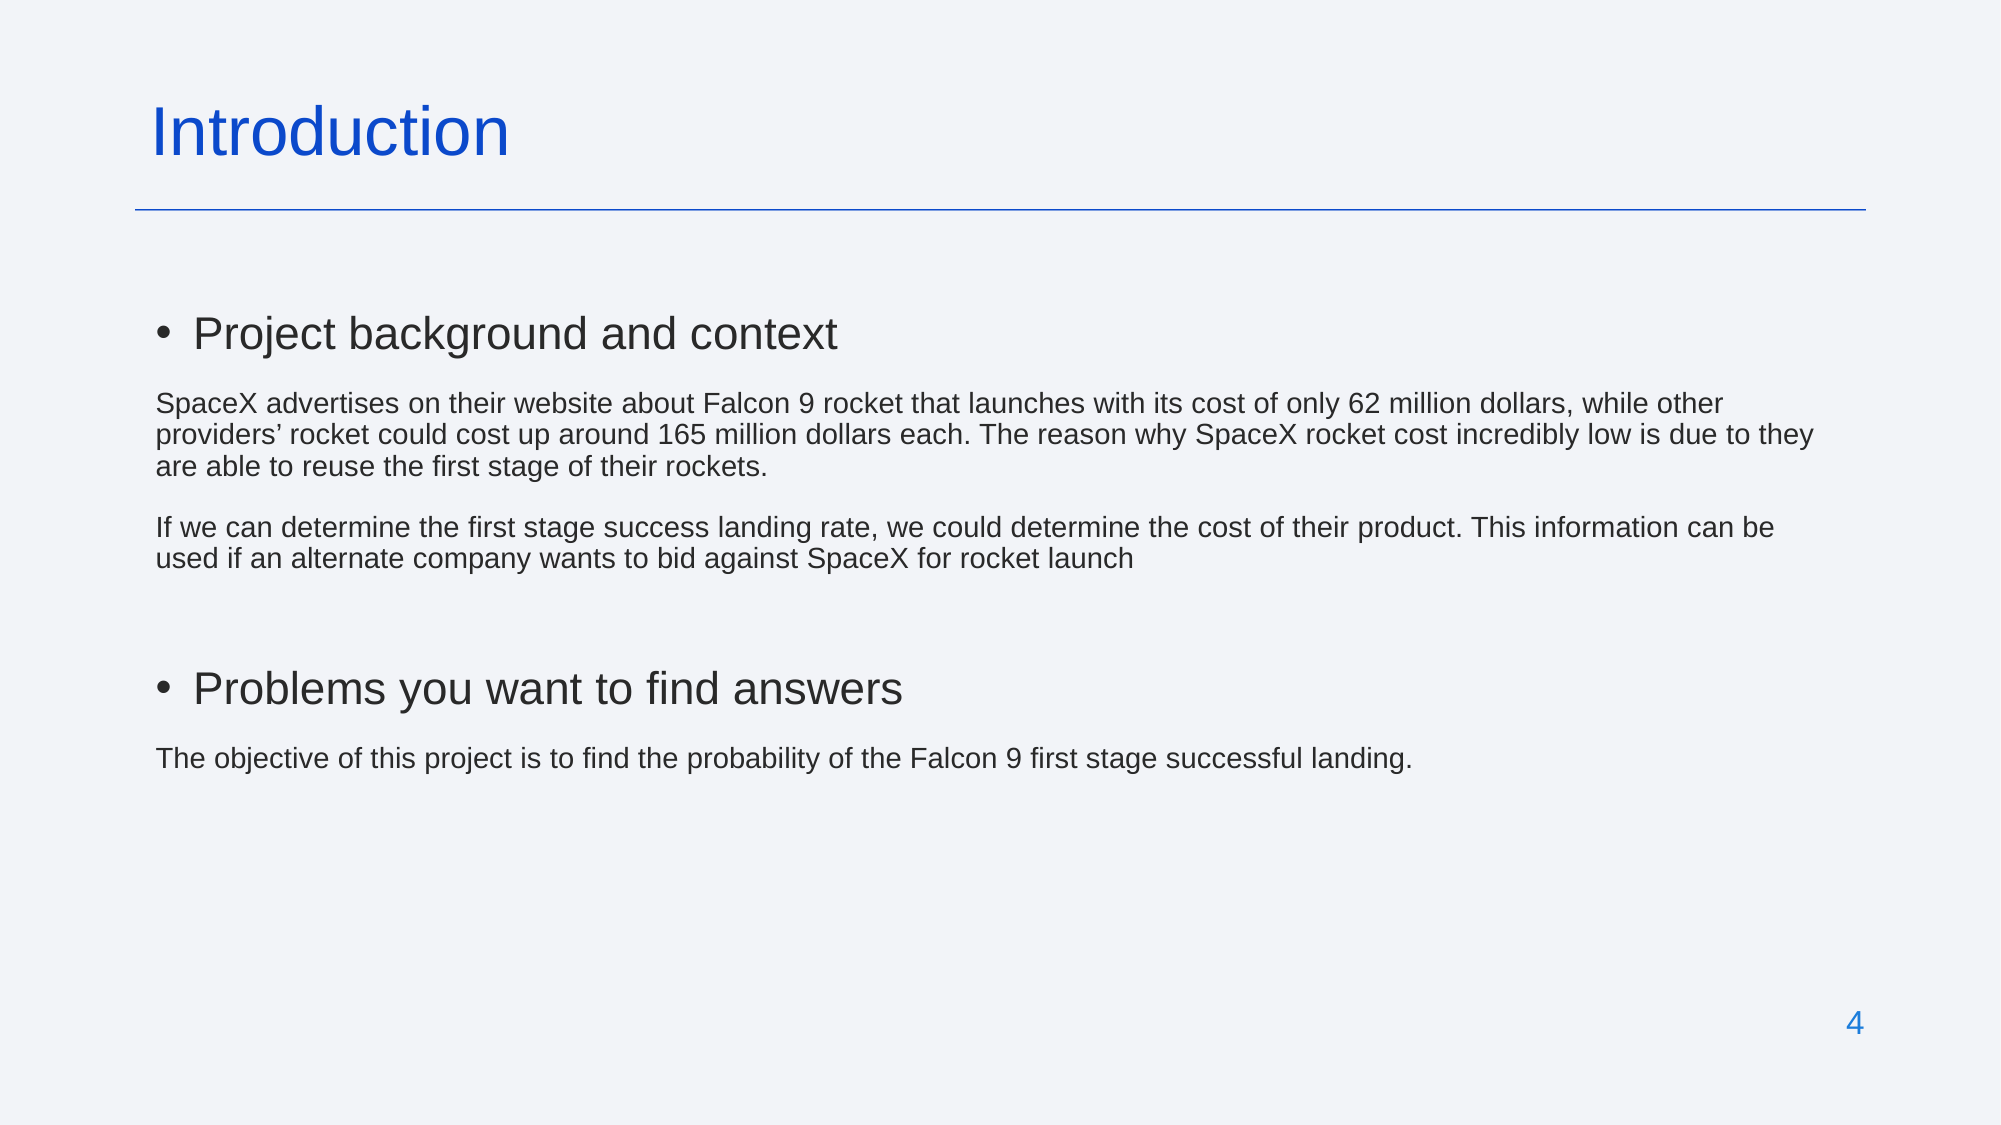

Introduction
Project background and context
SpaceX advertises on their website about Falcon 9 rocket that launches with its cost of only 62 million dollars, while other providers’ rocket could cost up around 165 million dollars each. The reason why SpaceX rocket cost incredibly low is due to they are able to reuse the first stage of their rockets.
If we can determine the first stage success landing rate, we could determine the cost of their product. This information can be used if an alternate company wants to bid against SpaceX for rocket launch

Problems you want to find answers
The objective of this project is to find the probability of the Falcon 9 first stage successful landing.
4